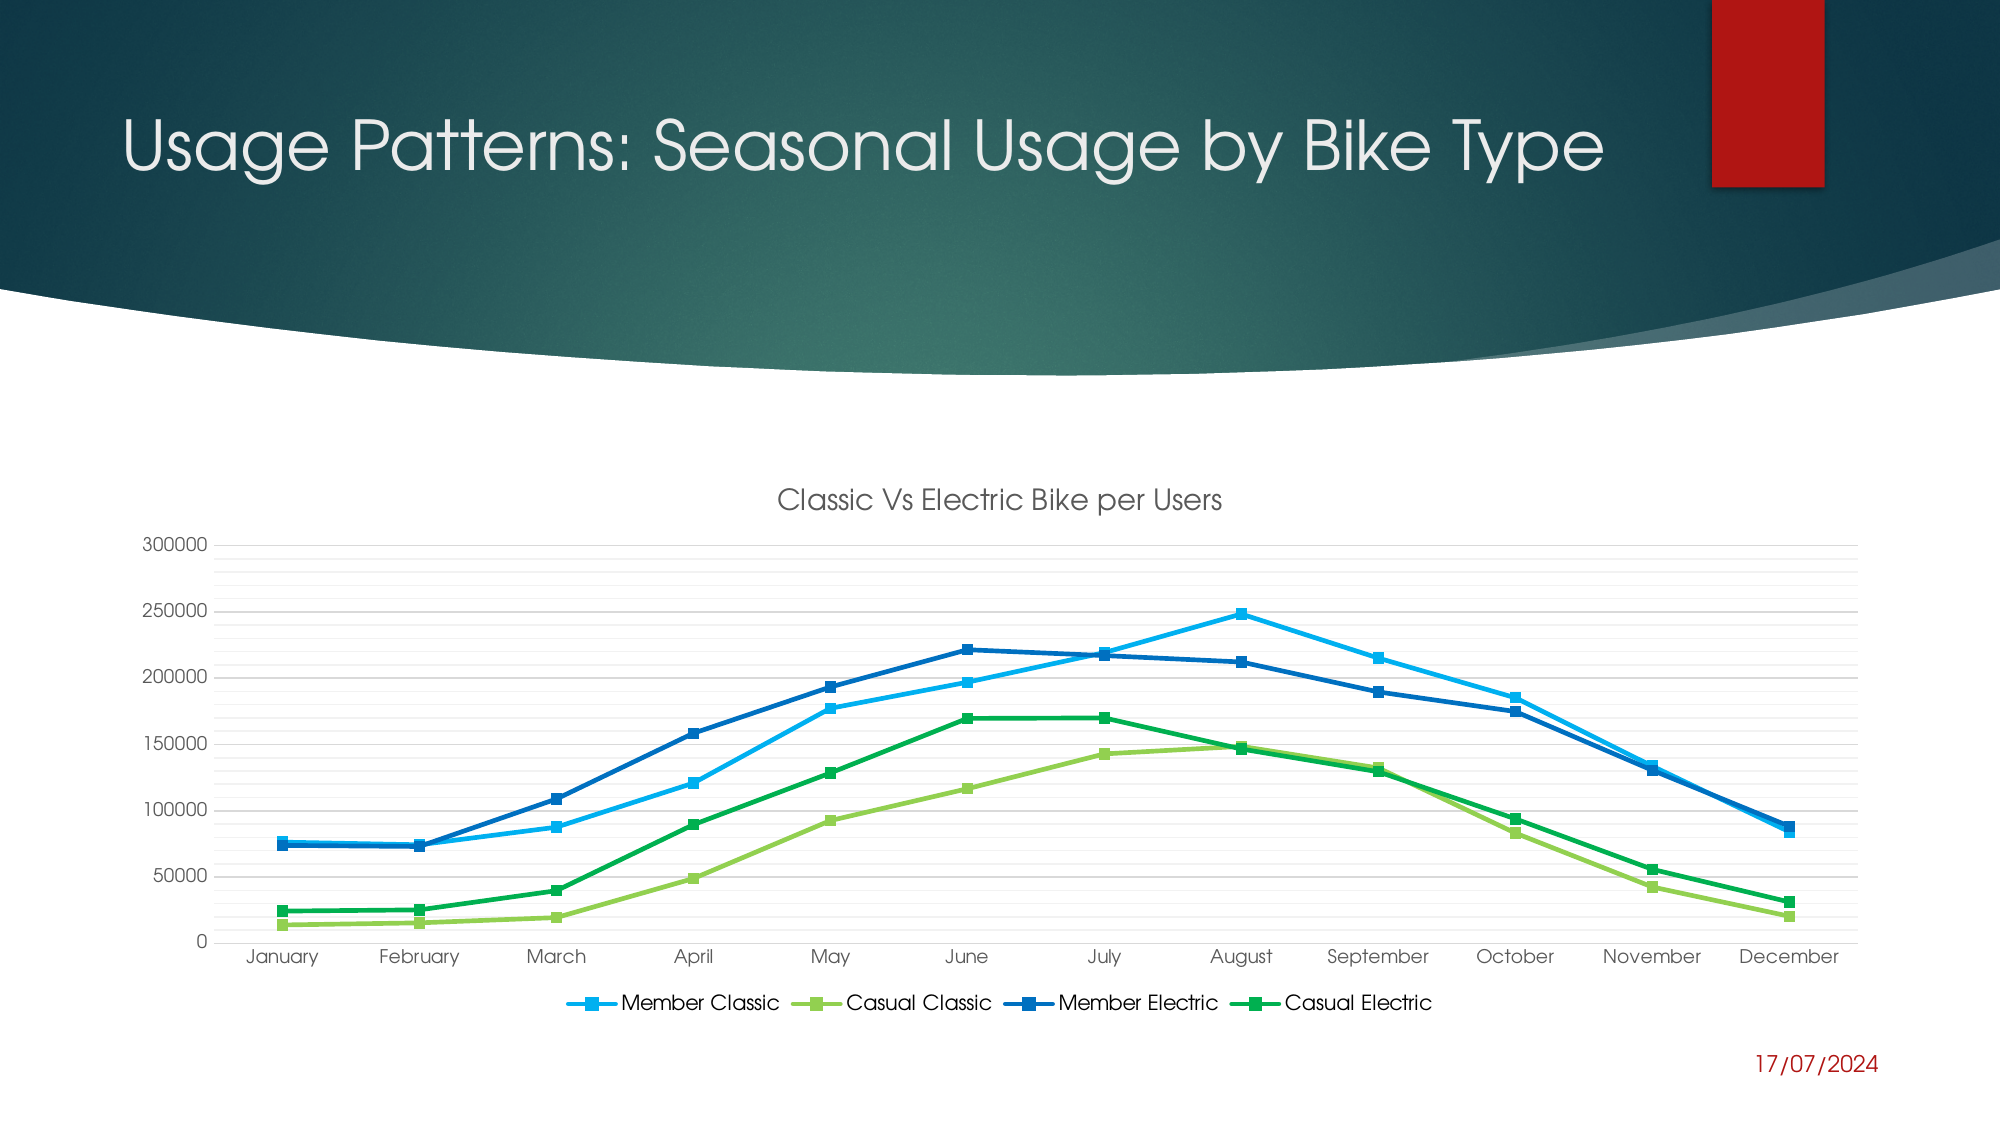

# Usage Patterns: Seasonal Usage by Bike Type

### Chart: Classic Vs Electric Bike per Users

| Category | Member Classic | Casual Classic | Member Electric | Casual Electric |
|---|---|---|---|---|
| January | 76385.0 | 13909.0 | 73908.0 | 24361.0 |
| February | 74354.0 | 15534.0 | 73075.0 | 25287.0 |
| March | 87627.0 | 19456.0 | 108850.0 | 39725.0 |
| April | 120839.0 | 48899.0 | 158466.0 | 89499.0 |
| May | 177297.0 | 92598.0 | 193349.0 | 128491.0 |
| June | 196952.0 | 116594.0 | 221436.0 | 169662.0 |
| July | 219248.0 | 142882.0 | 217044.0 | 170052.0 |
| August | 248367.0 | 148594.0 | 212196.0 | 146579.0 |
| September | 215136.0 | 132236.0 | 189600.0 | 129399.0 |
| October | 185197.0 | 83166.0 | 174845.0 | 93905.0 |
| November | 133608.0 | 42549.0 | 130518.0 | 55843.0 |
| December | 84120.0 | 20464.0 | 88281.0 | 31208.0 |
17/07/2024